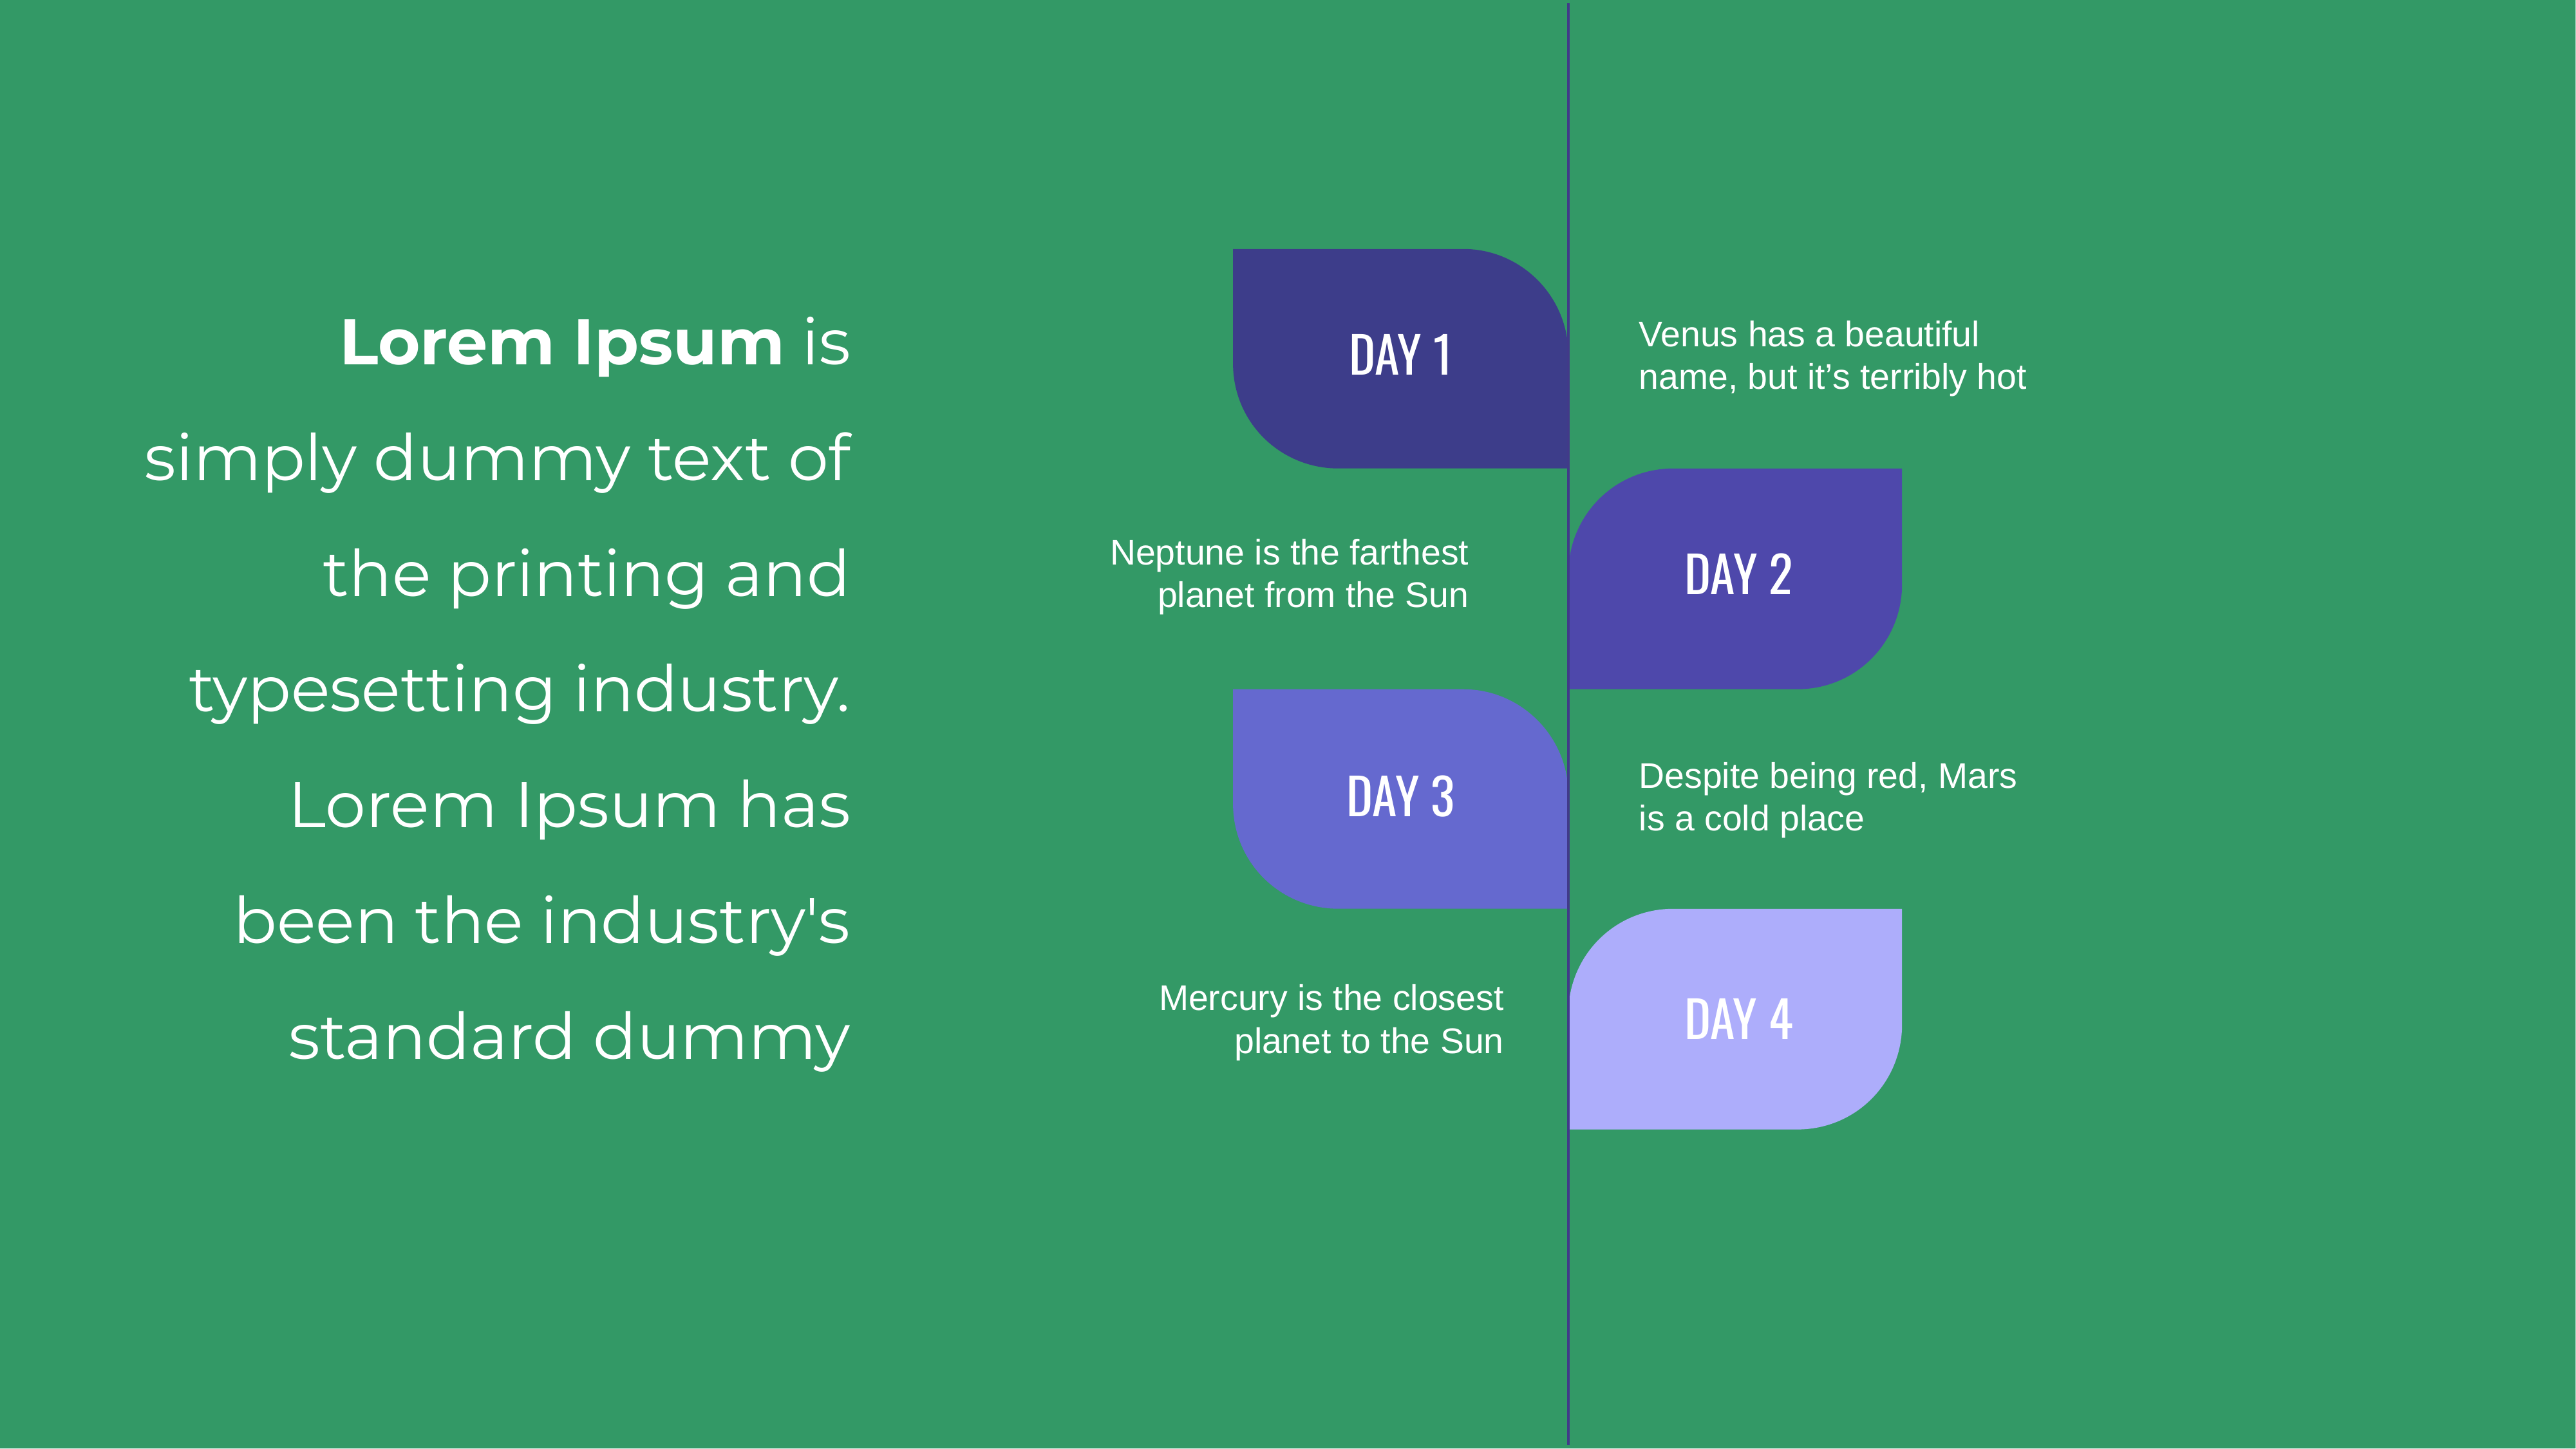

Lorem Ipsum is simply dummy text of the printing and typesetting industry. Lorem Ipsum has been the industry's standard dummy
Venus has a beautiful name, but it’s terribly hot
DAY 1
Neptune is the farthest planet from the Sun
DAY 2
Despite being red, Mars is a cold place
DAY 3
Mercury is the closest planet to the Sun
DAY 4